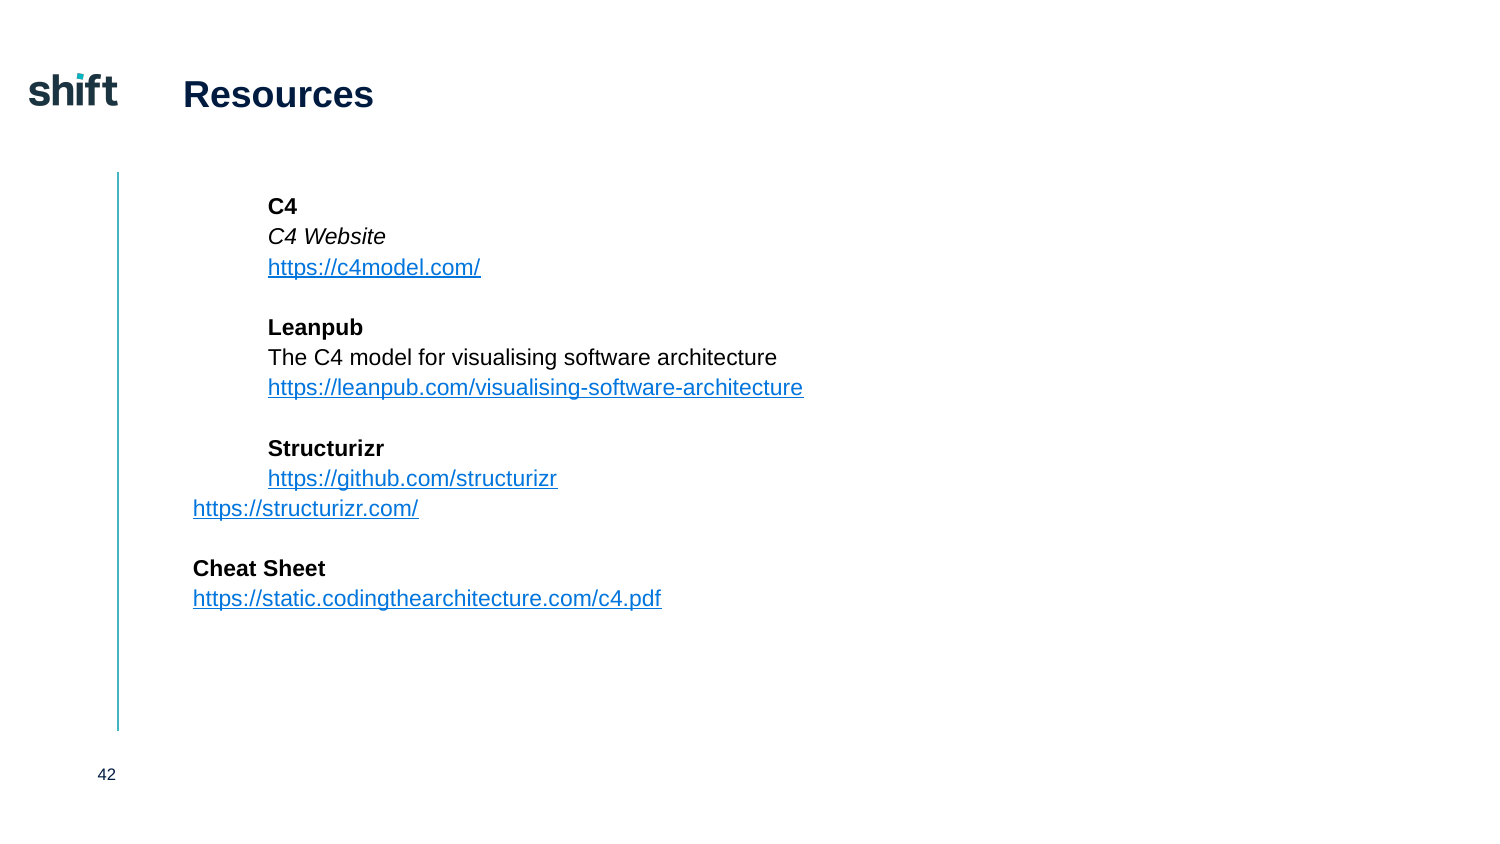

# Resources
	C4
	C4 Website
	https://c4model.com/

	Leanpub
	The C4 model for visualising software architecture
	https://leanpub.com/visualising-software-architecture

	Structurizr
	https://github.com/structurizr
https://structurizr.com/

Cheat Sheet
https://static.codingthearchitecture.com/c4.pdf